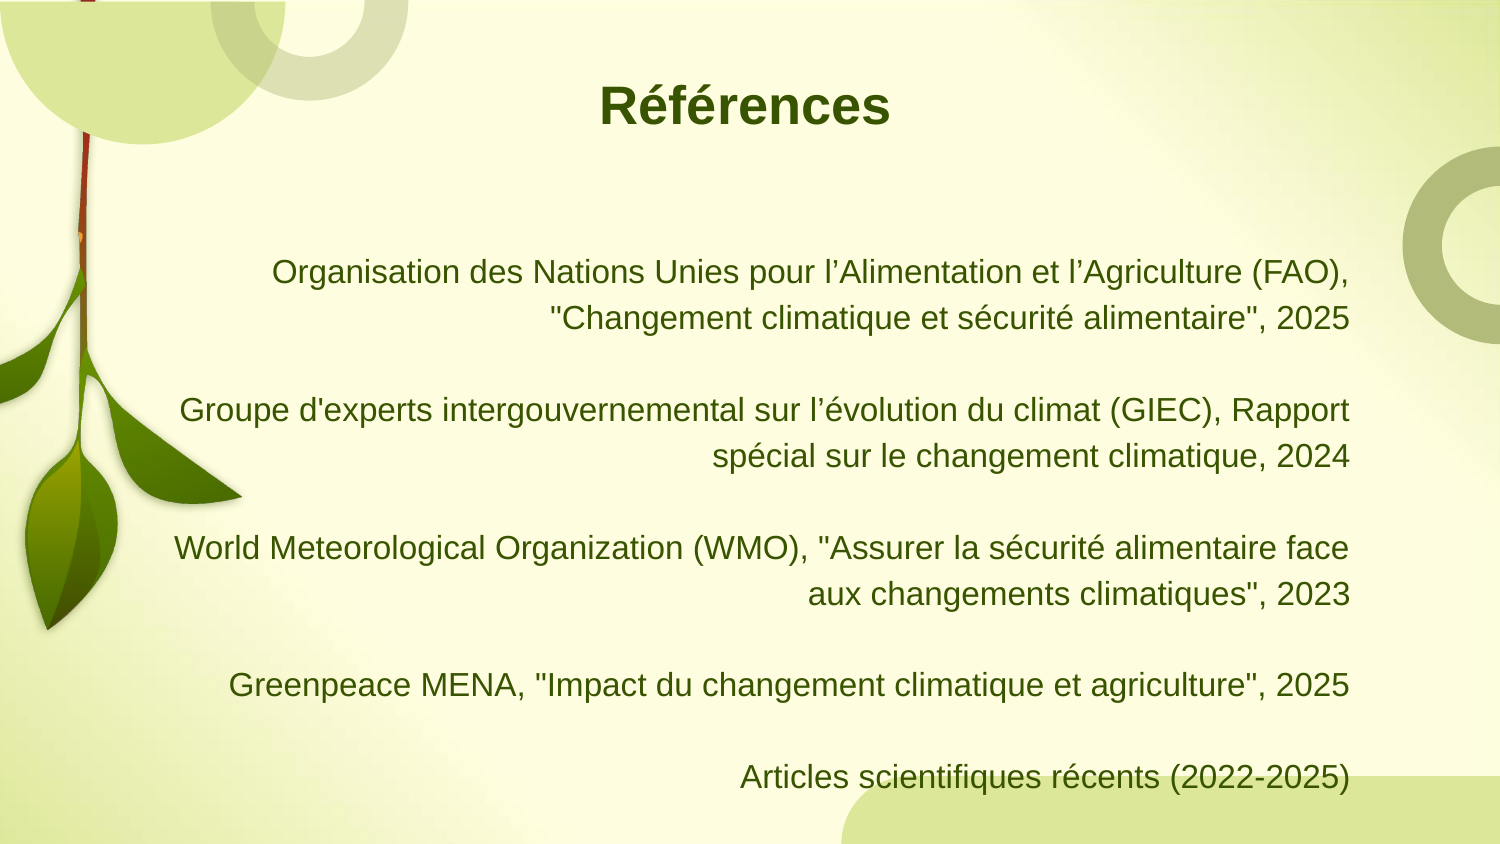

# Références

Organisation des Nations Unies pour l’Alimentation et l’Agriculture (FAO), "Changement climatique et sécurité alimentaire", 2025

Groupe d'experts intergouvernemental sur l’évolution du climat (GIEC), Rapport spécial sur le changement climatique, 2024

World Meteorological Organization (WMO), "Assurer la sécurité alimentaire face aux changements climatiques", 2023

Greenpeace MENA, "Impact du changement climatique et agriculture", 2025

Articles scientifiques récents (2022-2025)